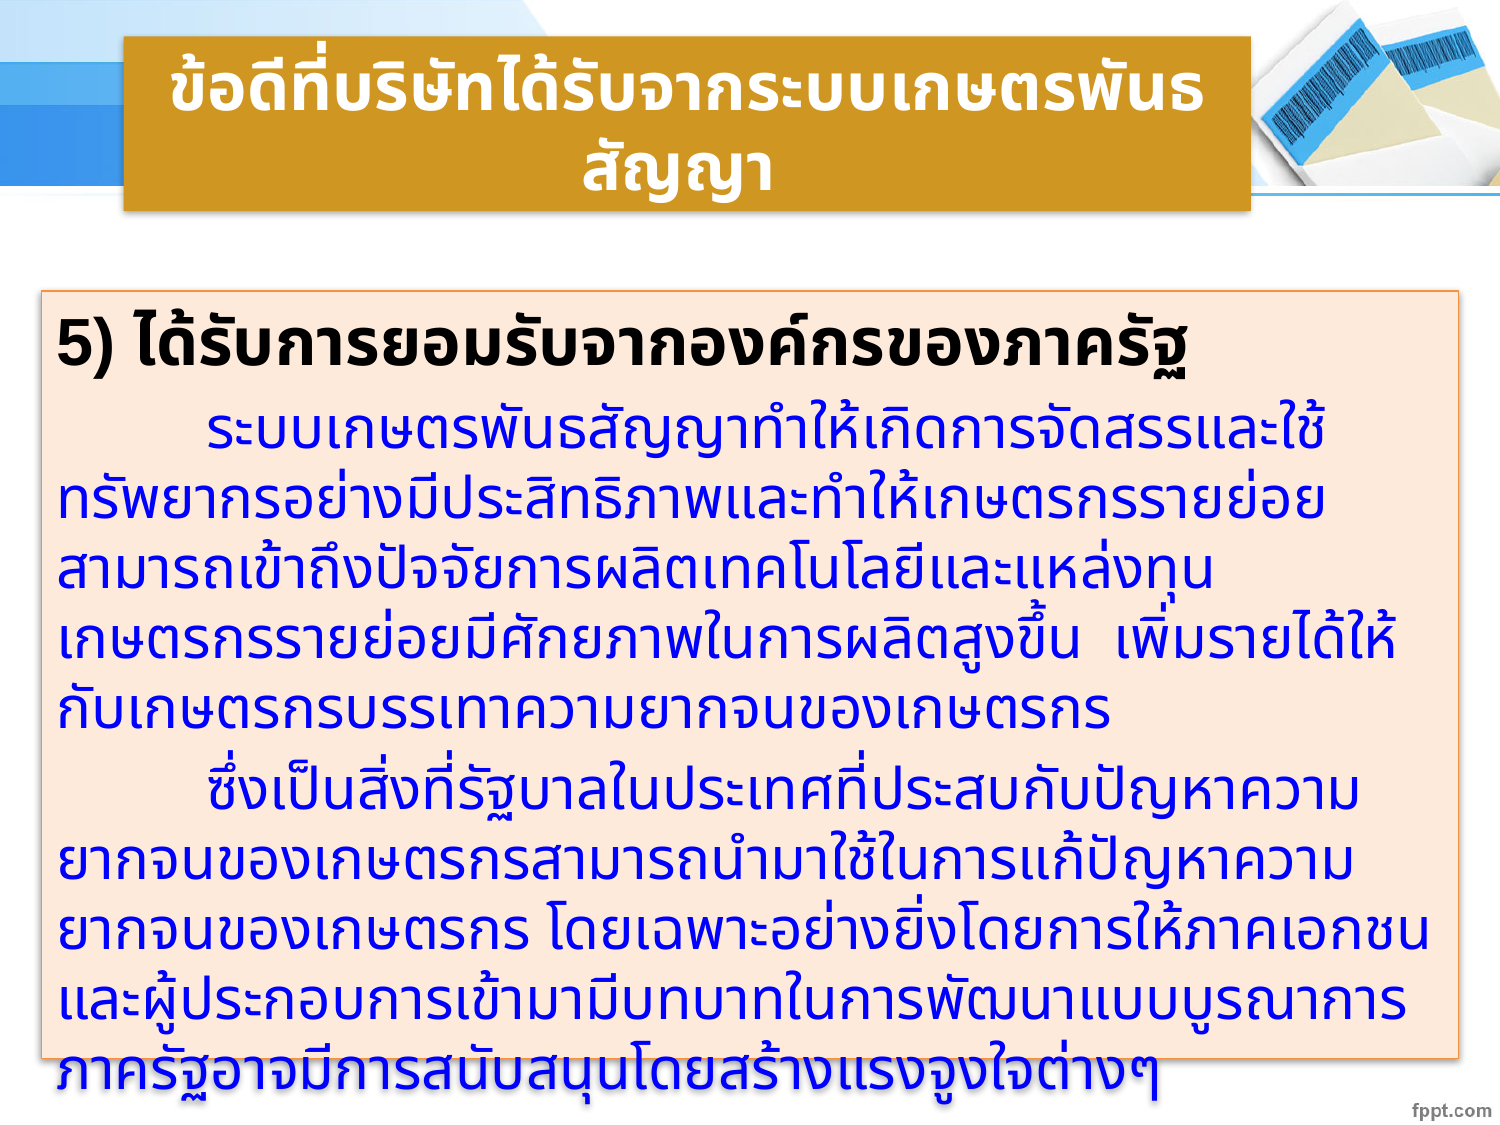

ข้อดีที่บริษัทได้รับจากระบบเกษตรพันธสัญญา
5) ได้รับการยอมรับจากองค์กรของภาครัฐ
	ระบบเกษตรพันธสัญญาทำให้เกิดการจัดสรรและใช้ทรัพยากรอย่างมีประสิทธิภาพและทำให้เกษตรกรรายย่อยสามารถเข้าถึงปัจจัยการผลิตเทคโนโลยีและแหล่งทุน  เกษตรกรรายย่อยมีศักยภาพในการผลิตสูงขึ้น  เพิ่มรายได้ให้กับเกษตรกรบรรเทาความยากจนของเกษตรกร
	ซึ่งเป็นสิ่งที่รัฐบาลในประเทศที่ประสบกับปัญหาความยากจนของเกษตรกรสามารถนำมาใช้ในการแก้ปัญหาความยากจนของเกษตรกร โดยเฉพาะอย่างยิ่งโดยการให้ภาคเอกชนและผู้ประกอบการเข้ามามีบทบาทในการพัฒนาแบบบูรณาการ ภาครัฐอาจมีการสนับสนุนโดยสร้างแรงจูงใจต่างๆ